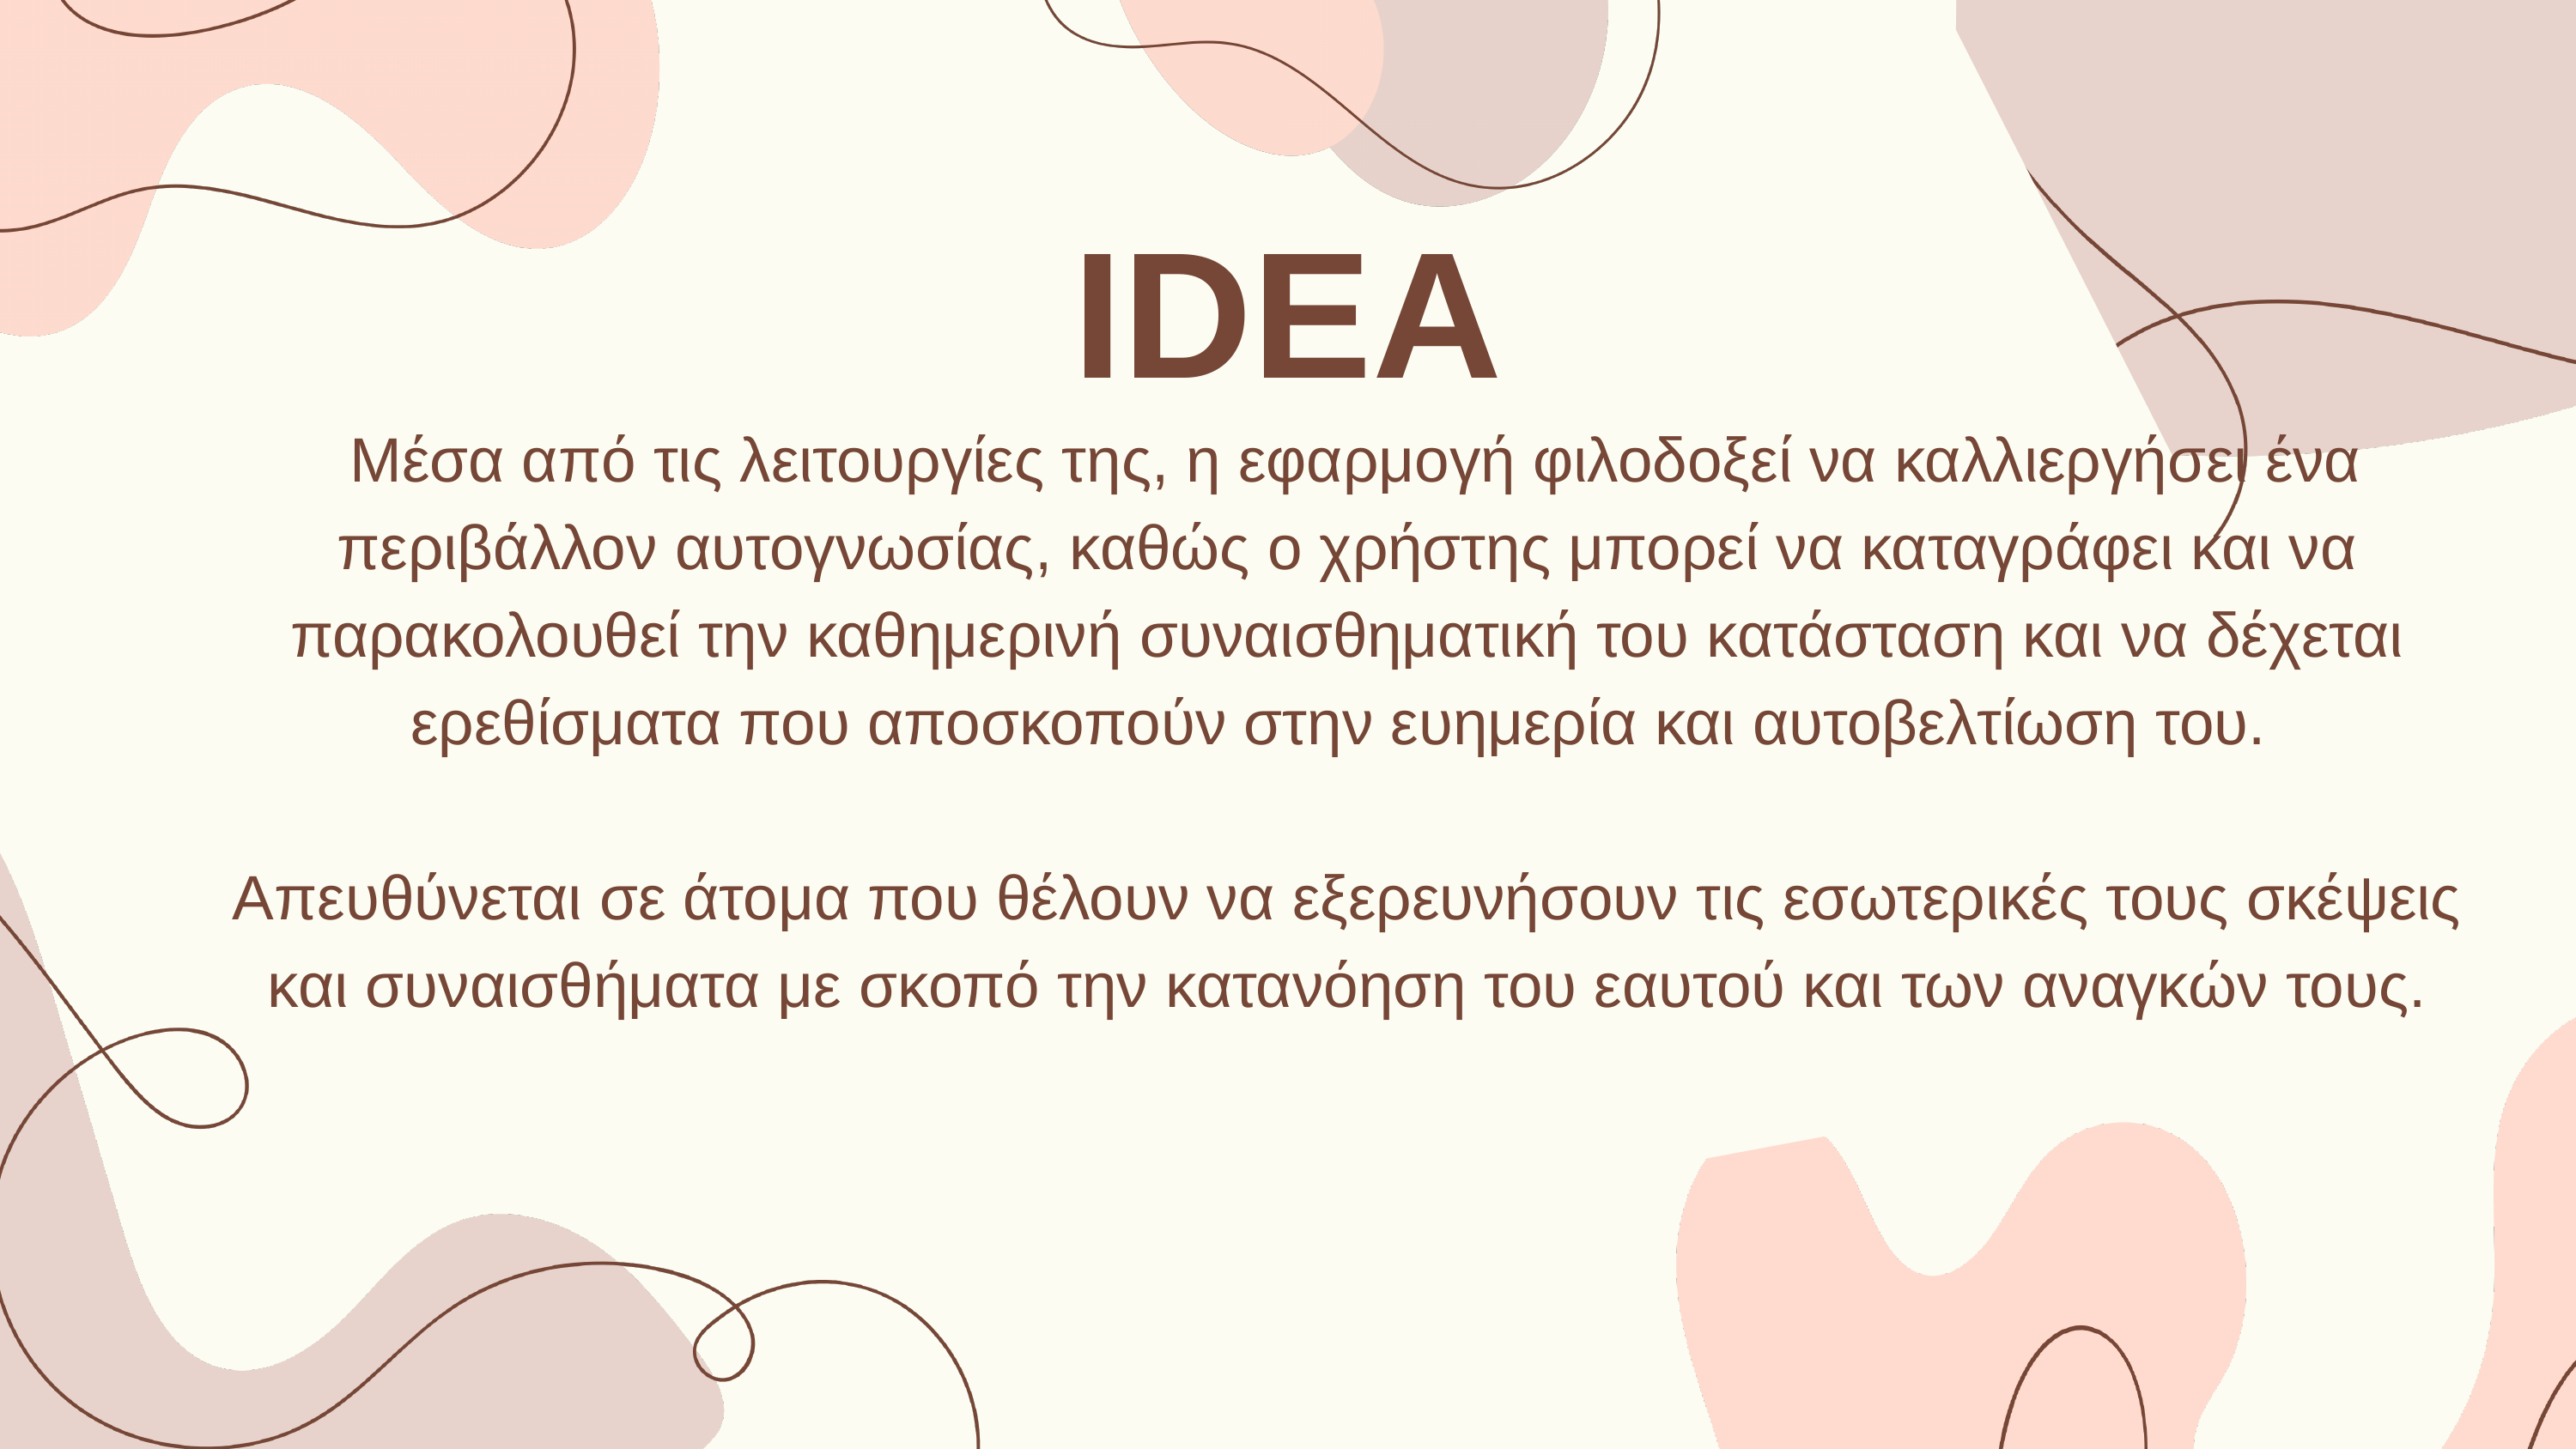

IDEA
 Μέσα από τις λειτουργίες της, η εφαρμογή φιλοδοξεί να καλλιεργήσει ένα περιβάλλον αυτογνωσίας, καθώς ο χρήστης μπορεί να καταγράφει και να παρακολουθεί την καθημερινή συναισθηματική του κατάσταση και να δέχεται ερεθίσματα που αποσκοπούν στην ευημερία και αυτοβελτίωση του.

Απευθύνεται σε άτομα που θέλουν να εξερευνήσουν τις εσωτερικές τους σκέψεις και συναισθήματα με σκοπό την κατανόηση του εαυτού και των αναγκών τους.